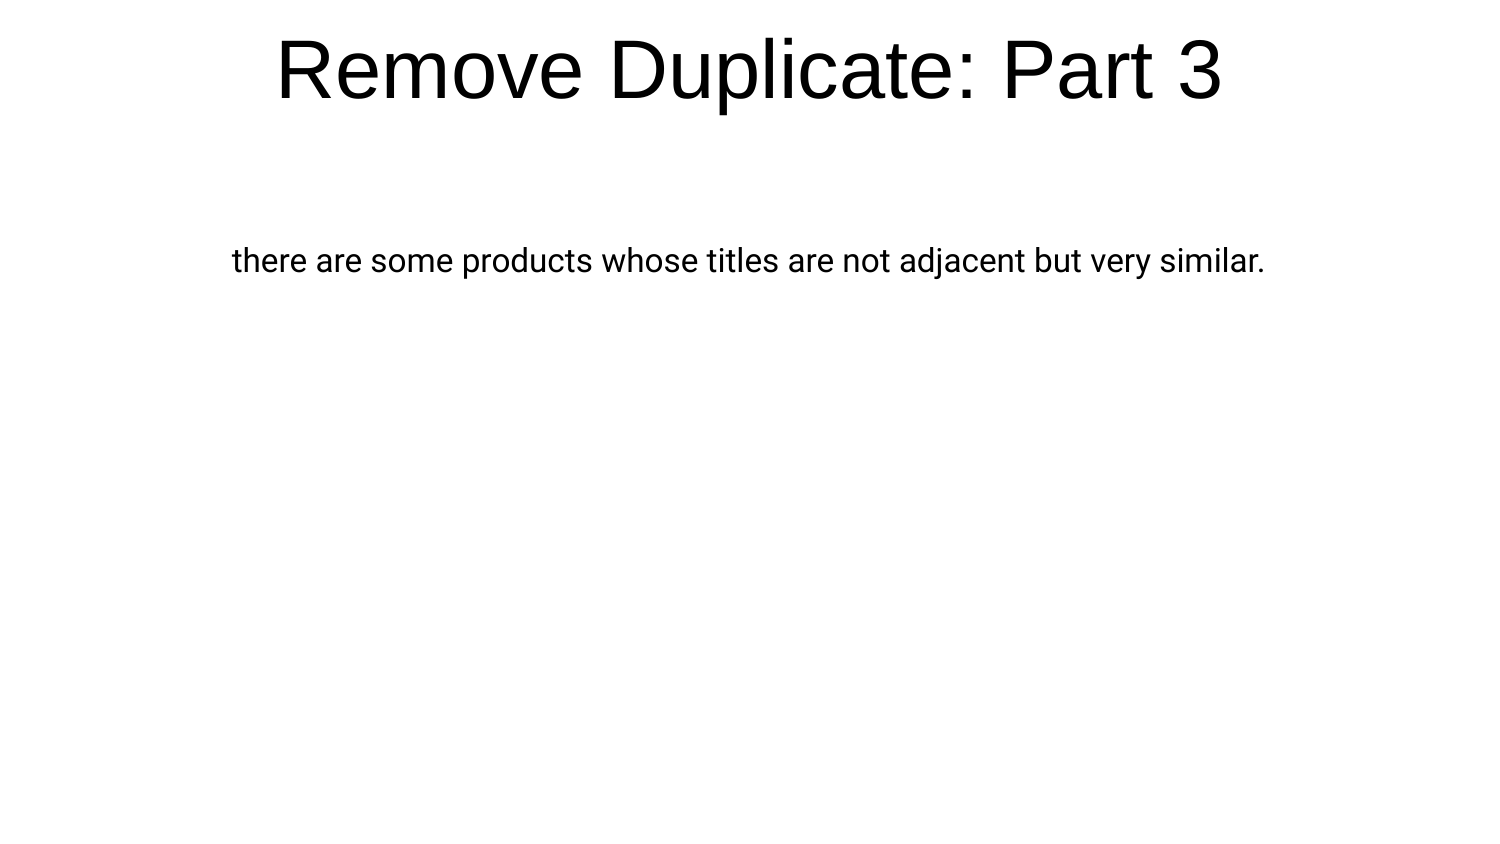

# Remove Duplicate: Part 3
there are some products whose titles are not adjacent but very similar.